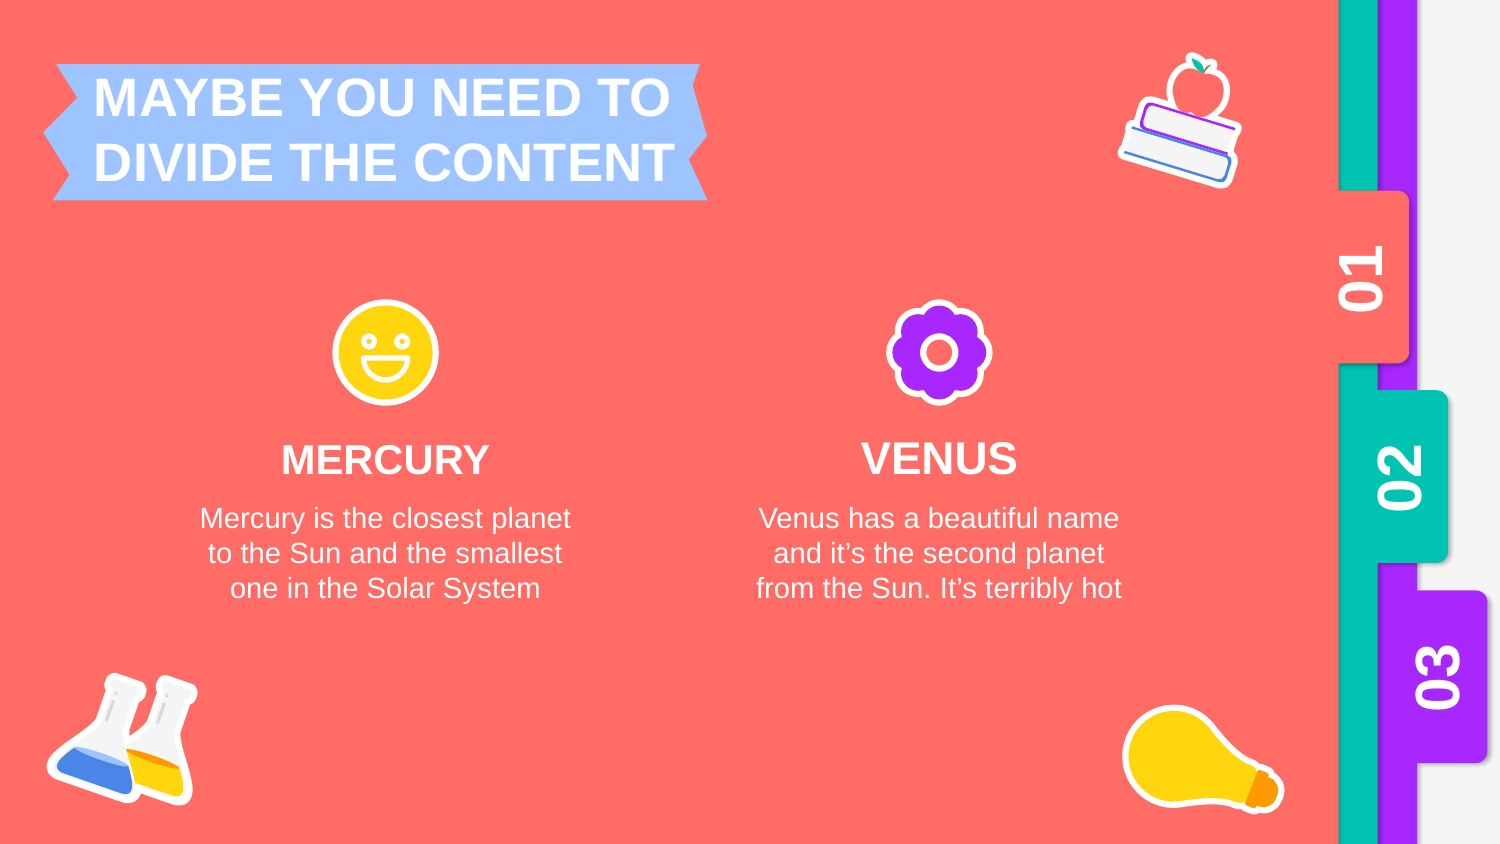

MAYBE YOU NEED TO DIVIDE THE CONTENT

01

# MERCURY
VENUS
02
Mercury is the closest planet to the Sun and the smallest one in the Solar System
Venus has a beautiful name and it’s the second planet from the Sun. It’s terribly hot
03